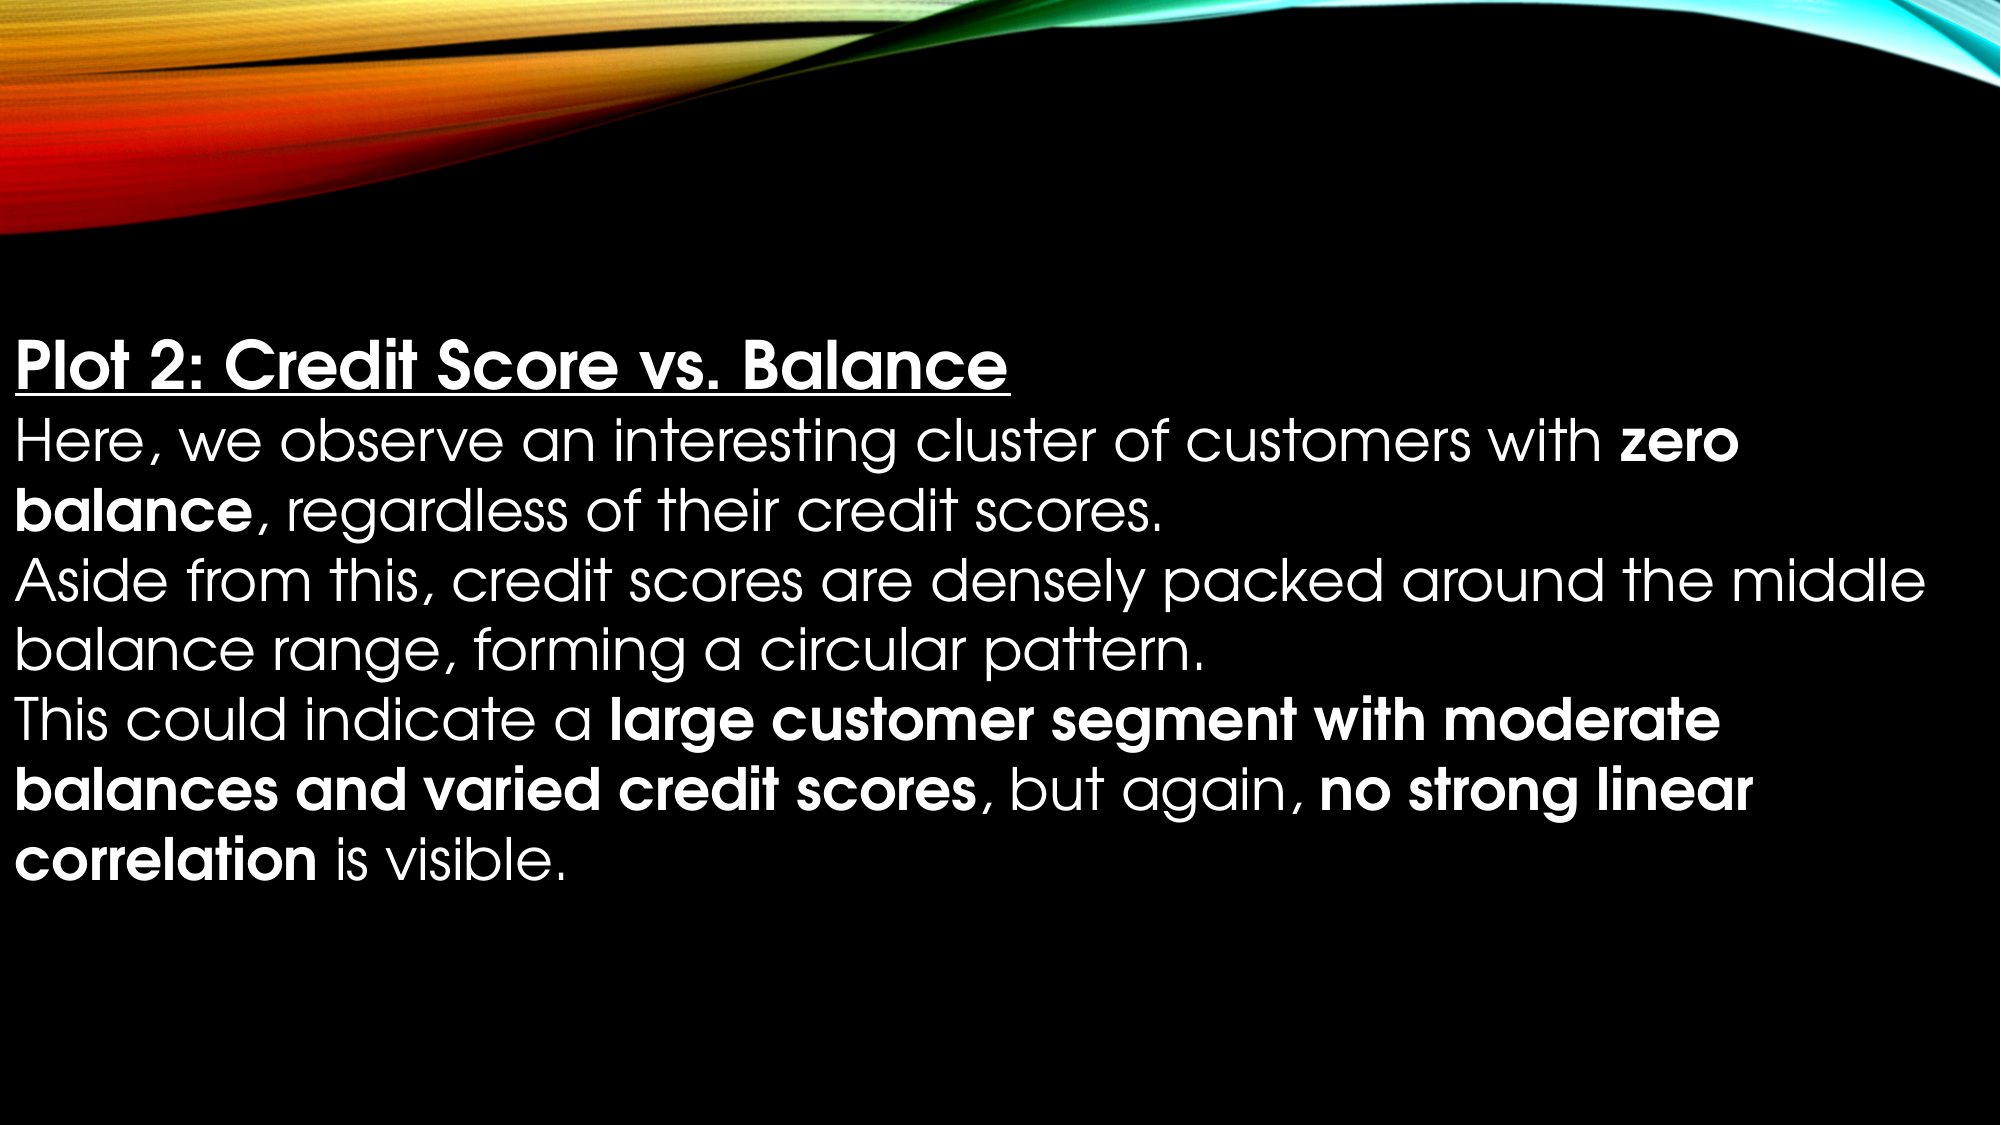

Plot 2: Credit Score vs. Balance
Here, we observe an interesting cluster of customers with zero balance, regardless of their credit scores.
Aside from this, credit scores are densely packed around the middle balance range, forming a circular pattern.
This could indicate a large customer segment with moderate balances and varied credit scores, but again, no strong linear correlation is visible.